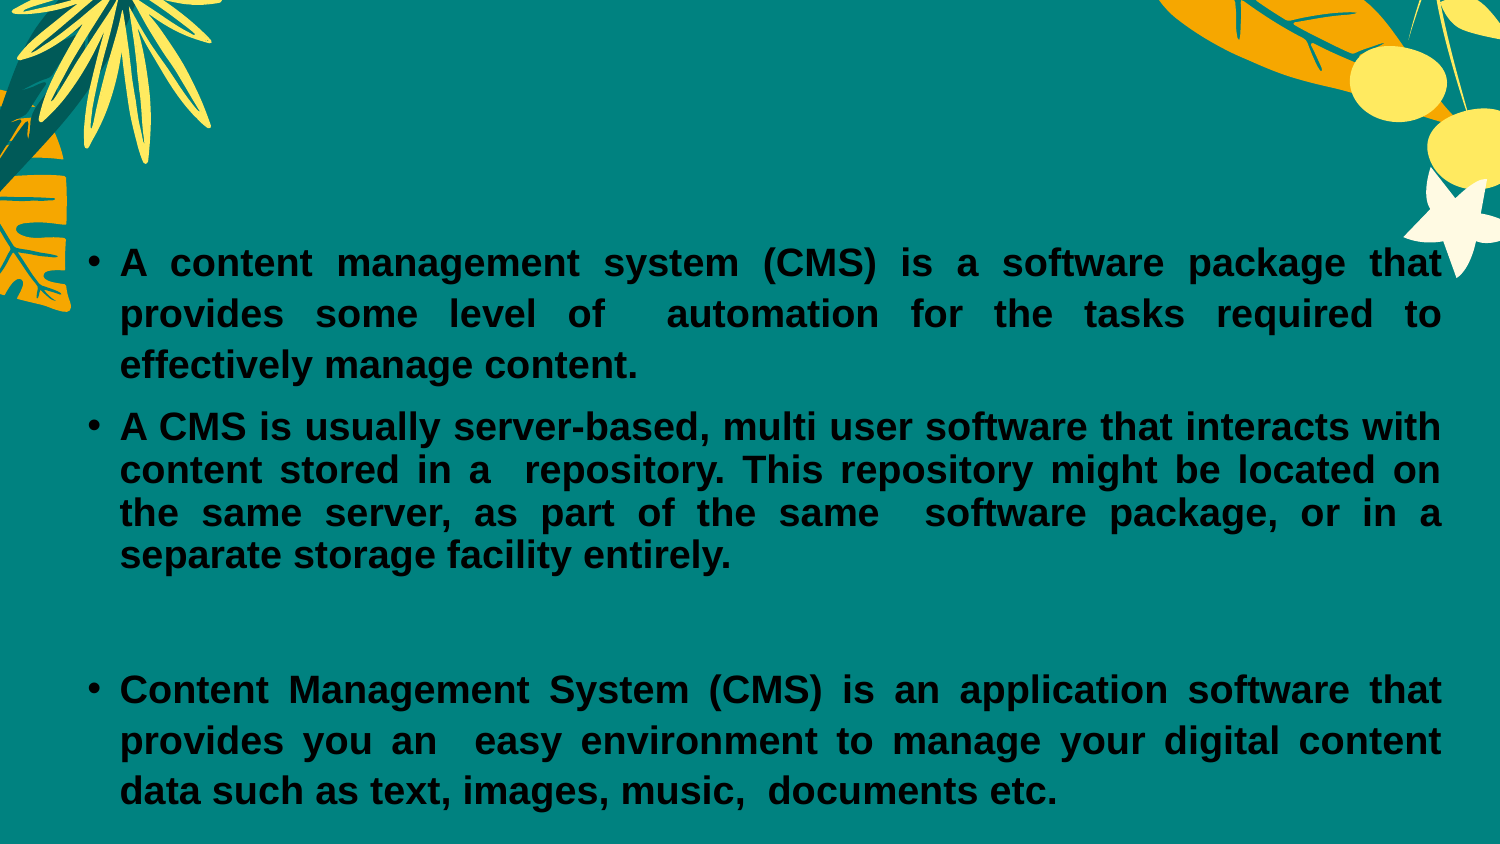

A content management system (CMS) is a software package that provides some level of  automation for the tasks required to effectively manage content.
A CMS is usually server-based, multi user software that interacts with content stored in a  repository. This repository might be located on the same server, as part of the same  software package, or in a separate storage facility entirely.

Content Management System (CMS) is an application software that provides you an  easy environment to manage your digital content data such as text, images, music,  documents etc.